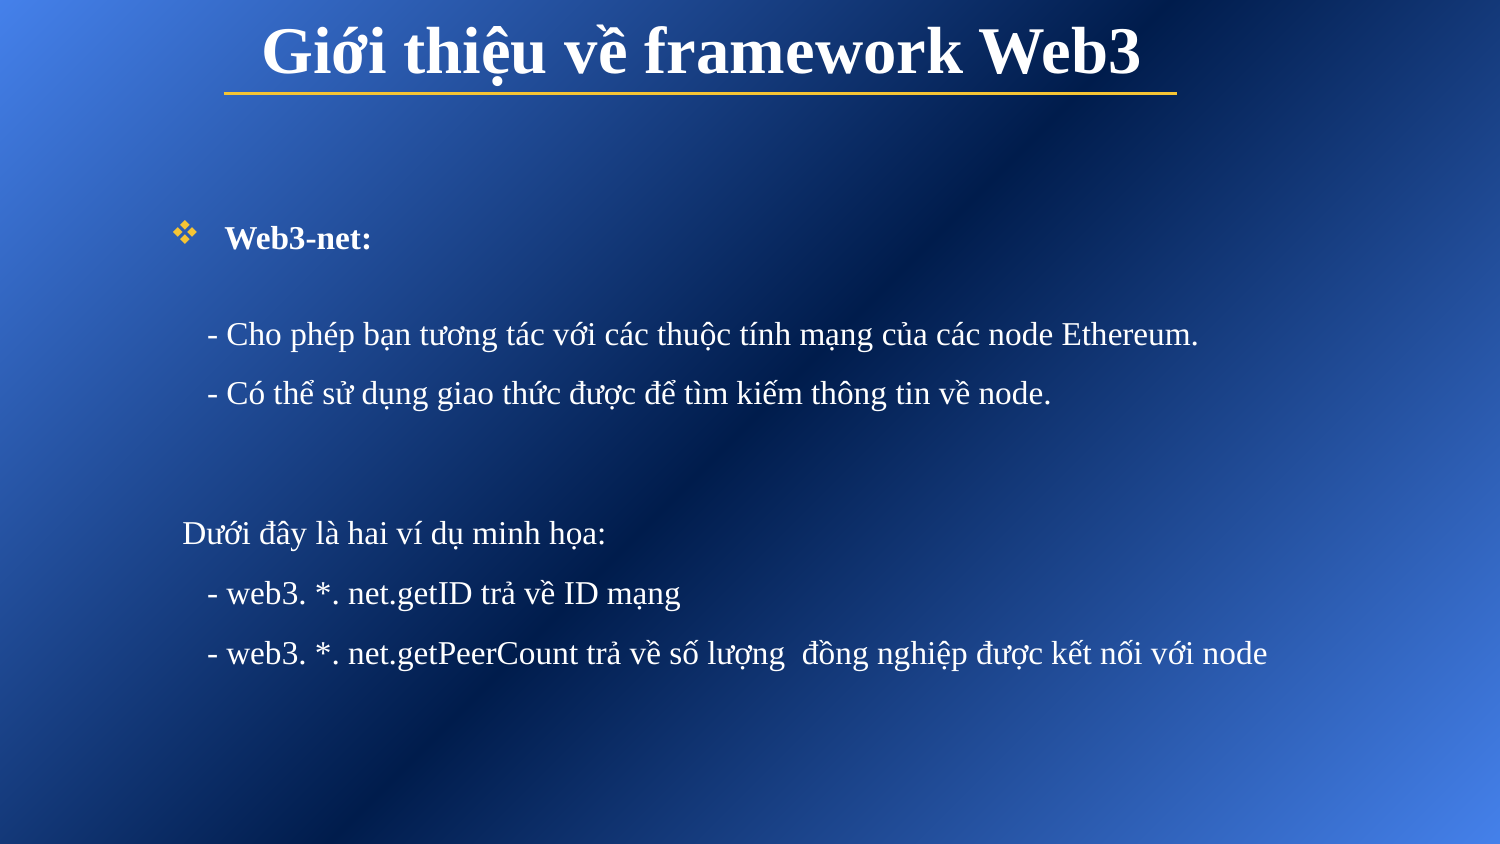

Giới thiệu về framework Web3
Web3-net:

       - Cho phép bạn tương tác với các thuộc tính mạng của các node Ethereum.
       - Có thể sử dụng giao thức được để tìm kiếm thông tin về node.

    Dưới đây là hai ví dụ minh họa:
       - web3. *. net.getID trả về ID mạng
       - web3. *. net.getPeerCount trả về số lượng  đồng nghiệp được kết nối với node